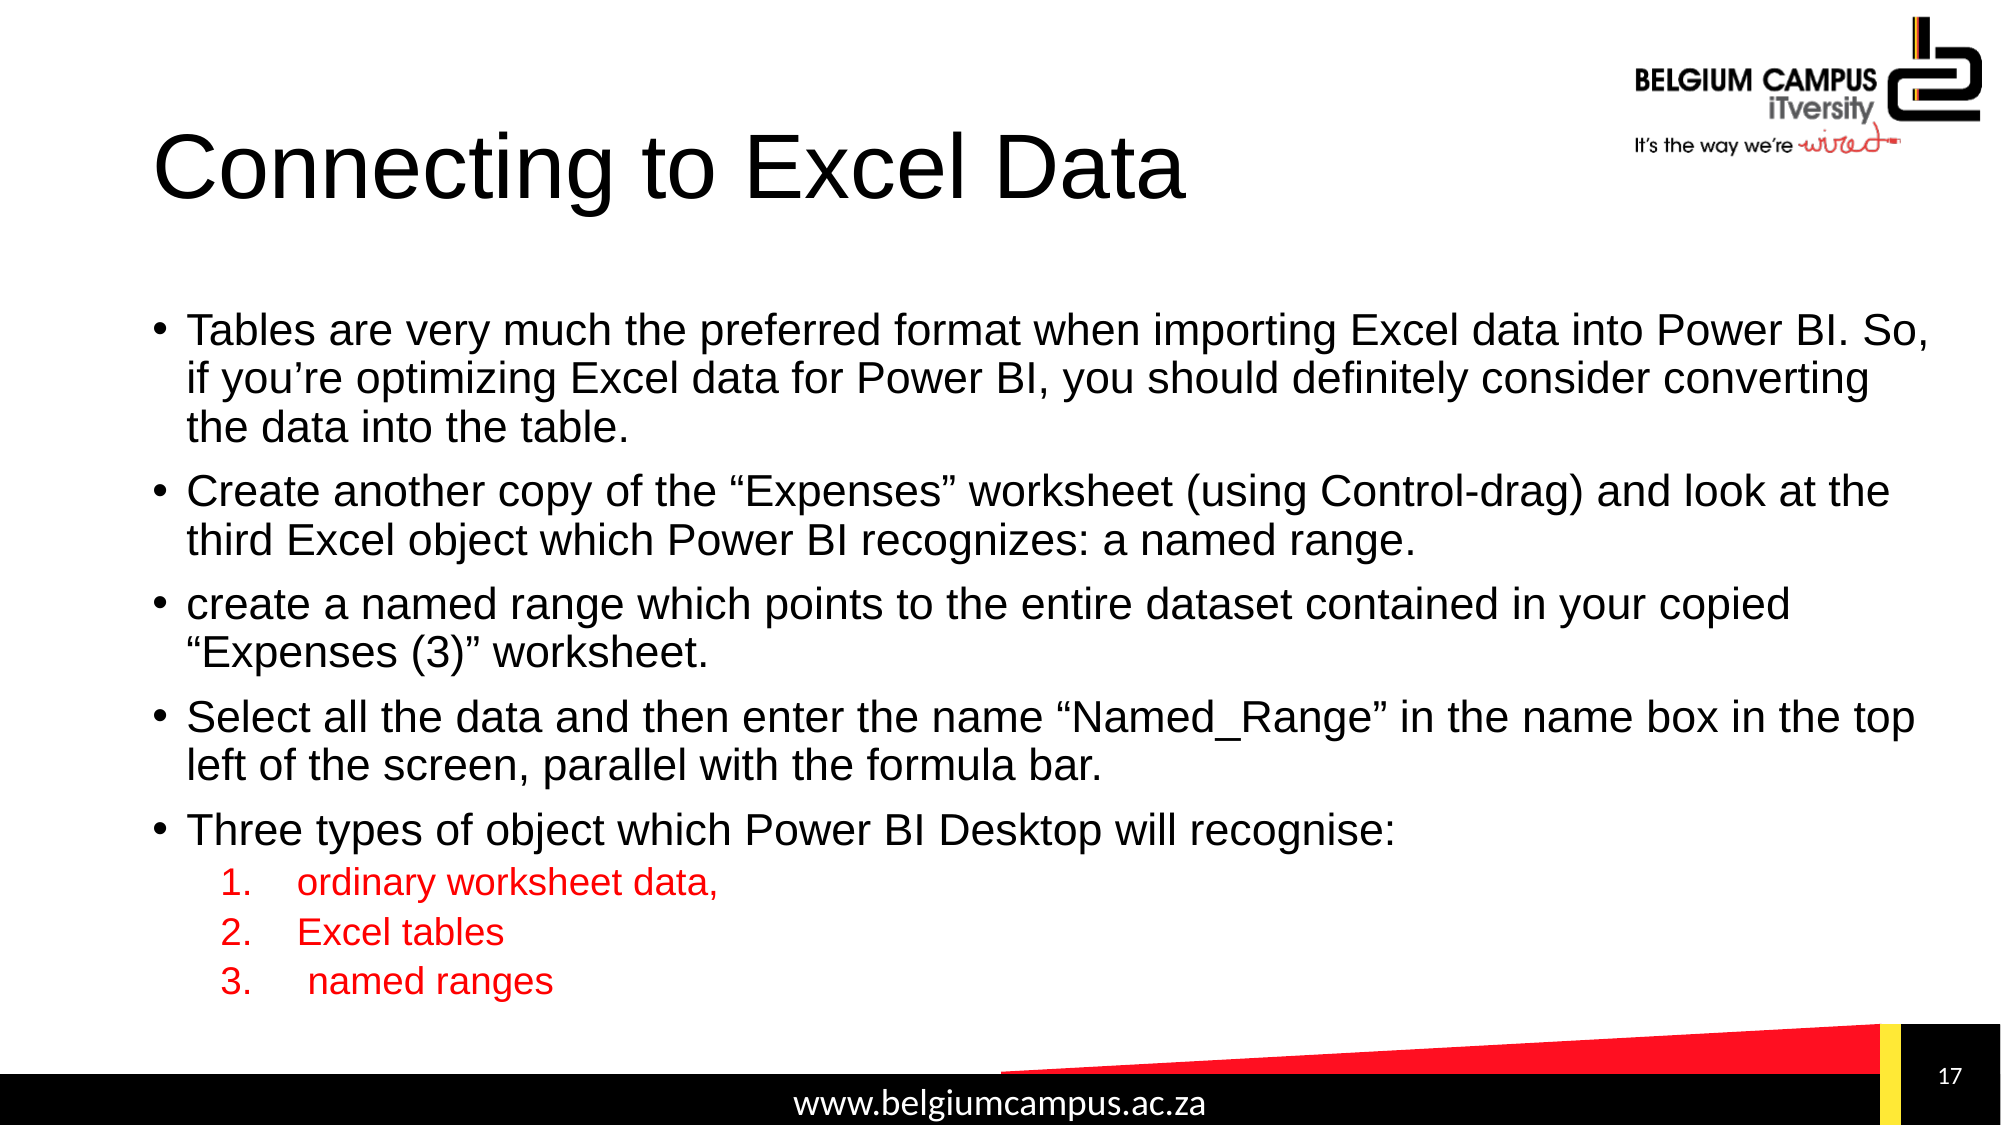

# Connecting to Excel Data
Tables are very much the preferred format when importing Excel data into Power BI. So, if you’re optimizing Excel data for Power BI, you should definitely consider converting the data into the table.
Create another copy of the “Expenses” worksheet (using Control-drag) and look at the third Excel object which Power BI recognizes: a named range.
create a named range which points to the entire dataset contained in your copied “Expenses (3)” worksheet.
Select all the data and then enter the name “Named_Range” in the name box in the top left of the screen, parallel with the formula bar.
Three types of object which Power BI Desktop will recognise:
ordinary worksheet data,
Excel tables
 named ranges